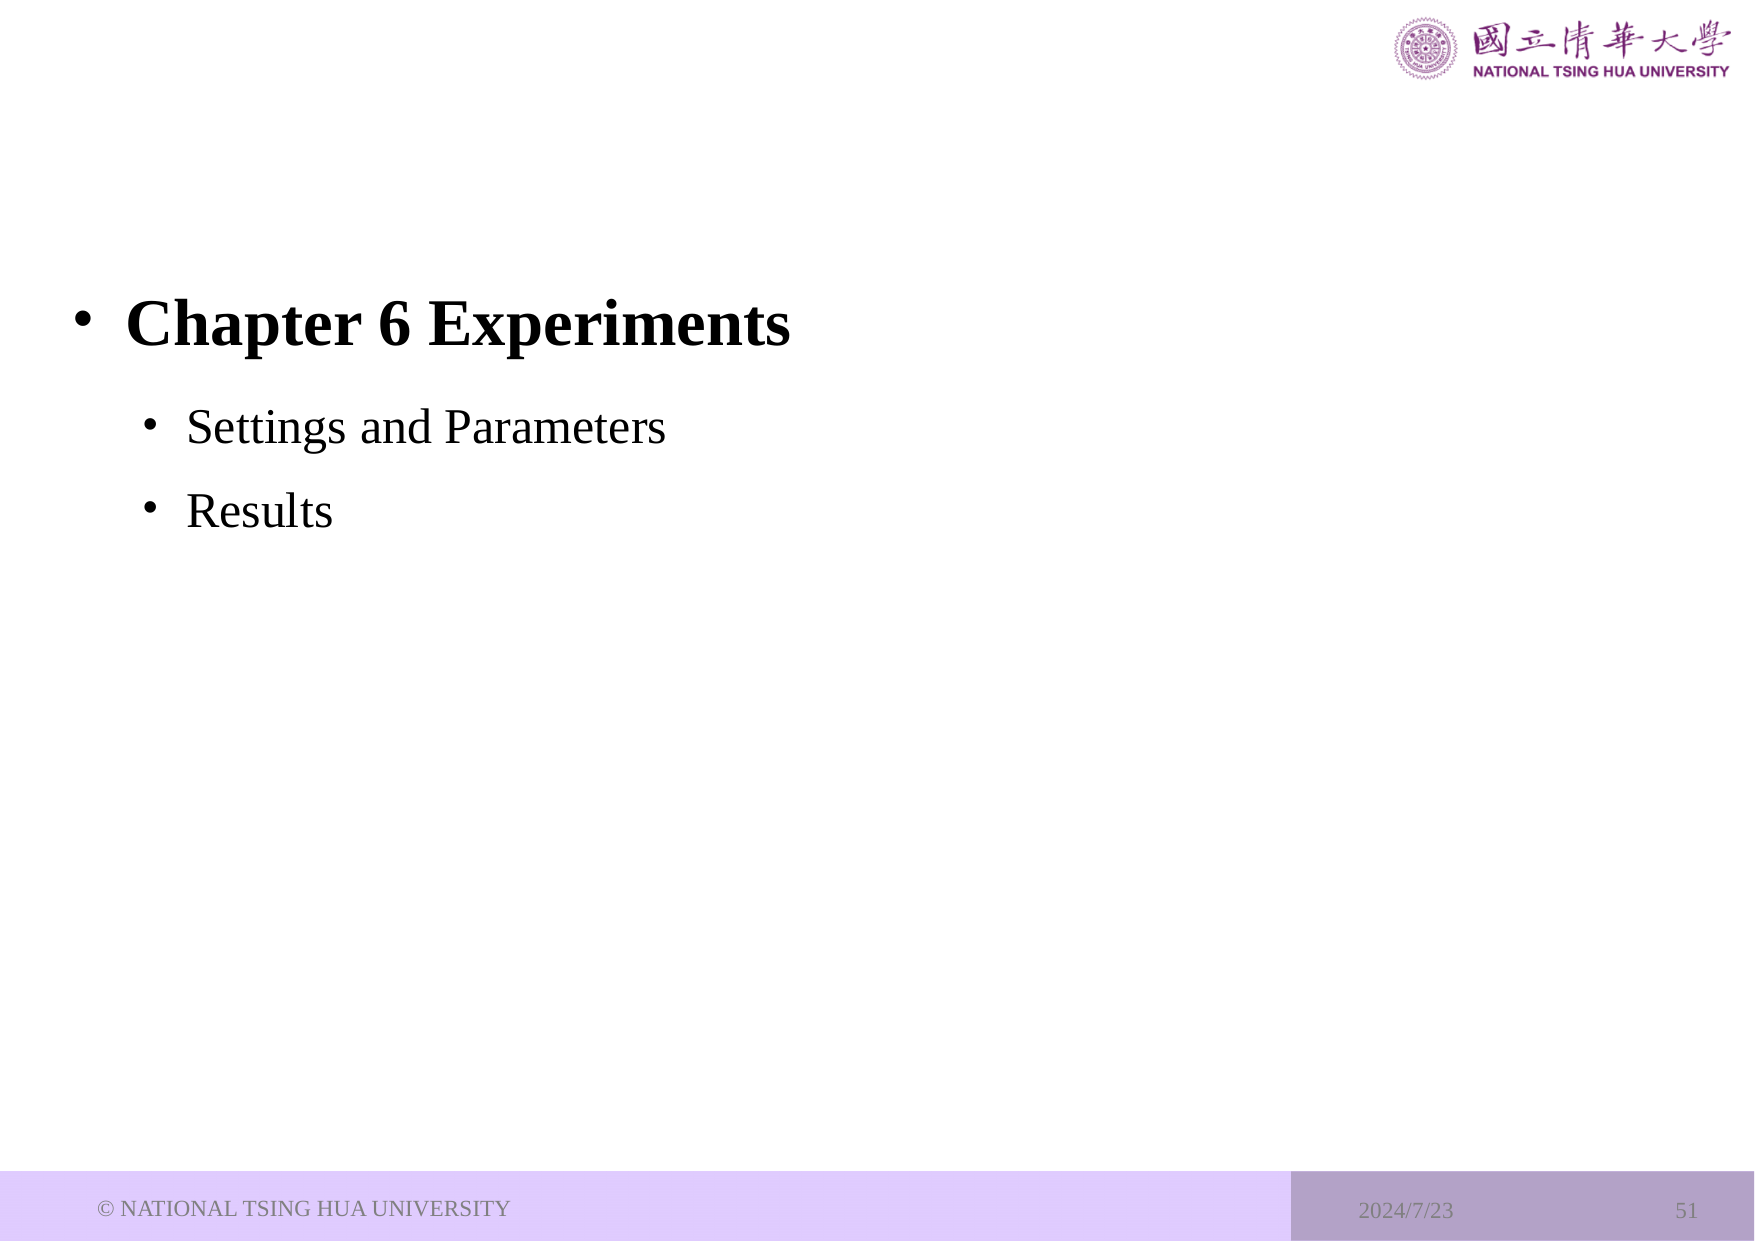

Chapter 6 Experiments
Settings and Parameters
Results
© NATIONAL TSING HUA UNIVERSITY
2024/7/23
51